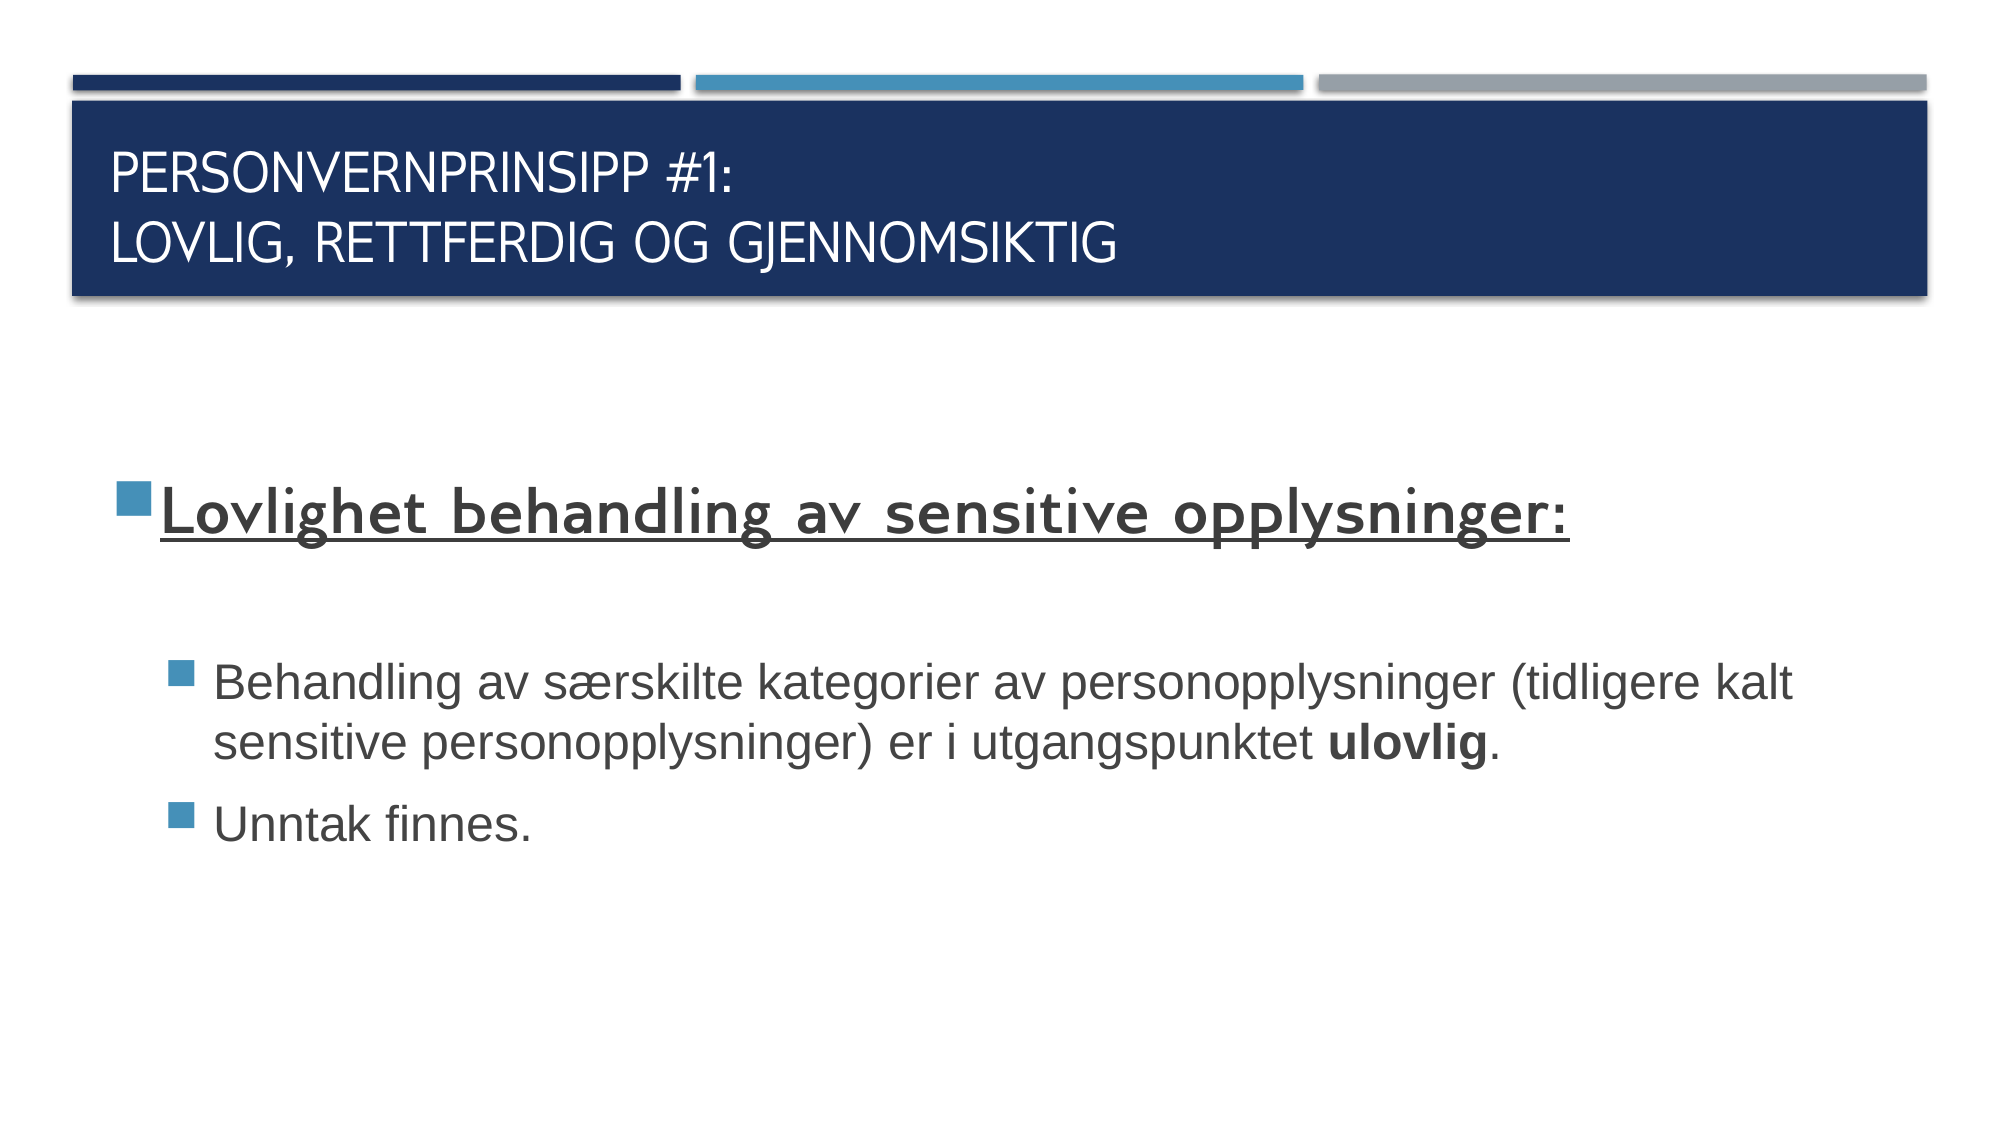

# Personvernprinsipp #1: Lovlig, rettferdig og gjennomsiktig
Lovlighet behandling av sensitive opplysninger:
Behandling av særskilte kategorier av personopplysninger (tidligere kalt sensitive personopplysninger) er i utgangspunktet ulovlig.
Unntak finnes.